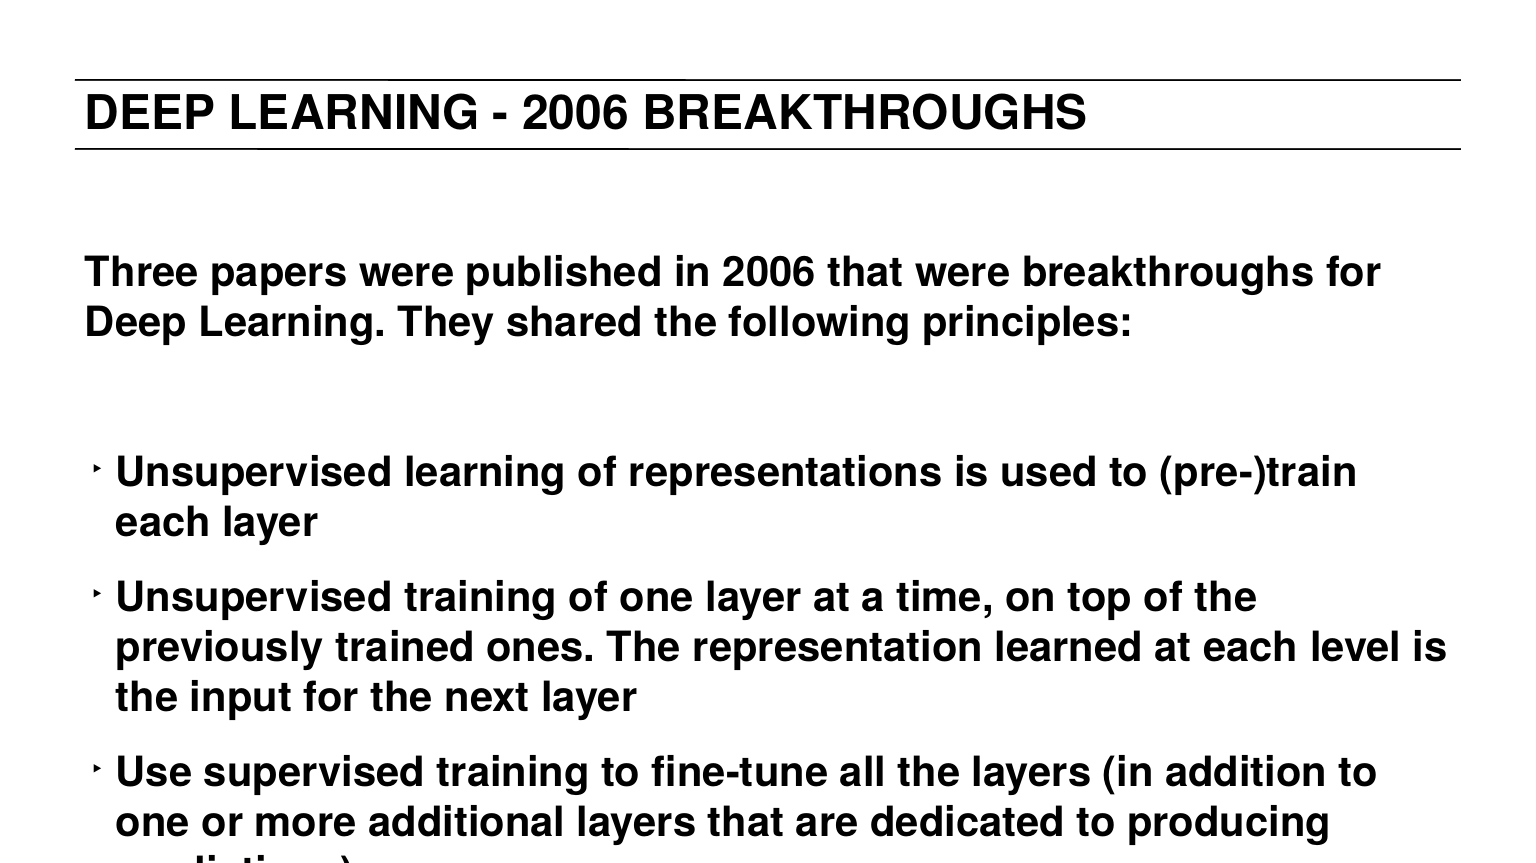

# DEEP LEARNING - 2006 BREAKTHROUGHS
24

Three papers were published in 2006 that were breakthroughs for Deep Learning. They shared the following principles:

Unsupervised learning of representations is used to (pre-)train each layer
Unsupervised training of one layer at a time, on top of the previously trained ones. The representation learned at each level is the input for the next layer
Use supervised training to fine-tune all the layers (in addition to one or more additional layers that are dedicated to producing predictions)